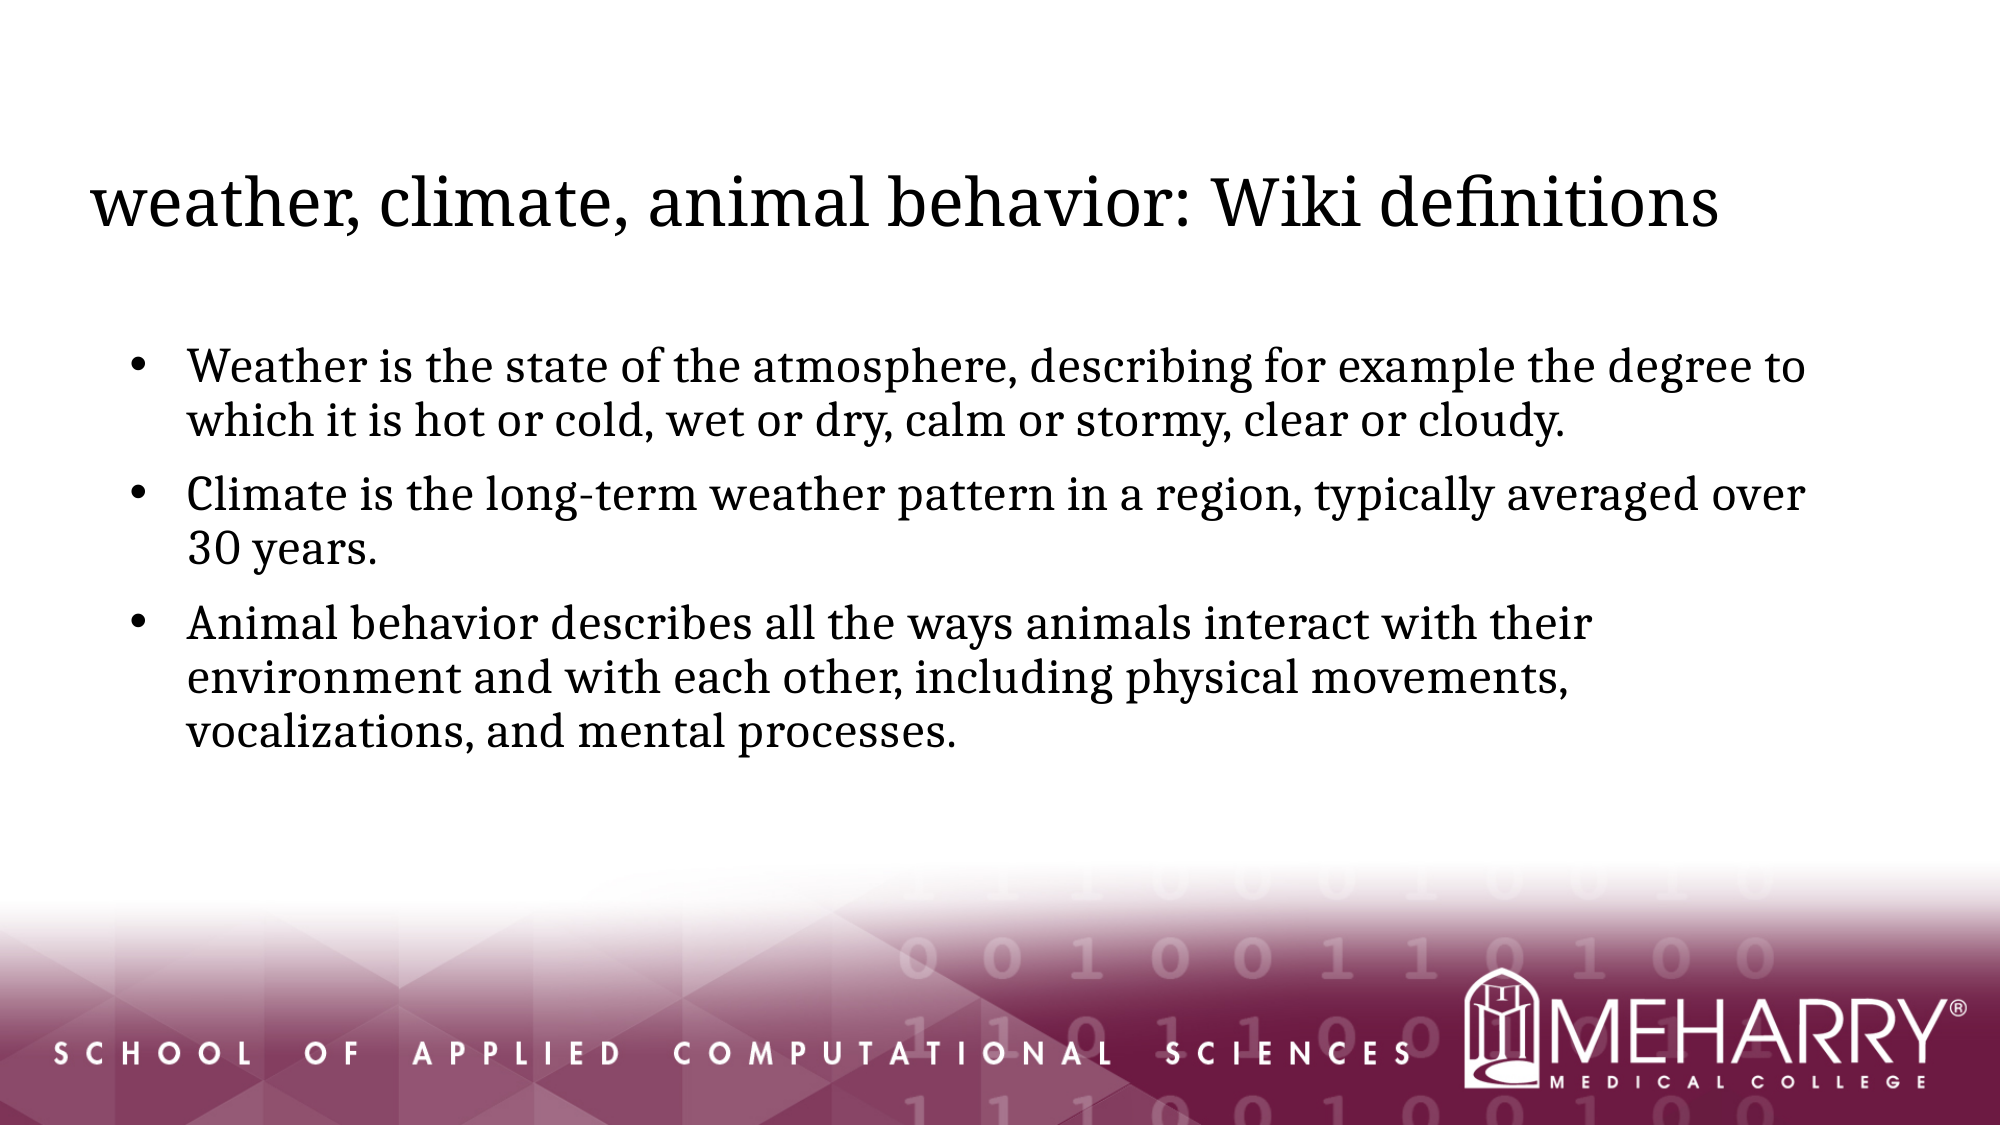

# weather, climate, animal behavior: Wiki definitions

Weather is the state of the atmosphere, describing for example the degree to which it is hot or cold, wet or dry, calm or stormy, clear or cloudy.
Climate is the long-term weather pattern in a region, typically averaged over 30 years.
Animal behavior describes all the ways animals interact with their environment and with each other, including physical movements, vocalizations, and mental processes.